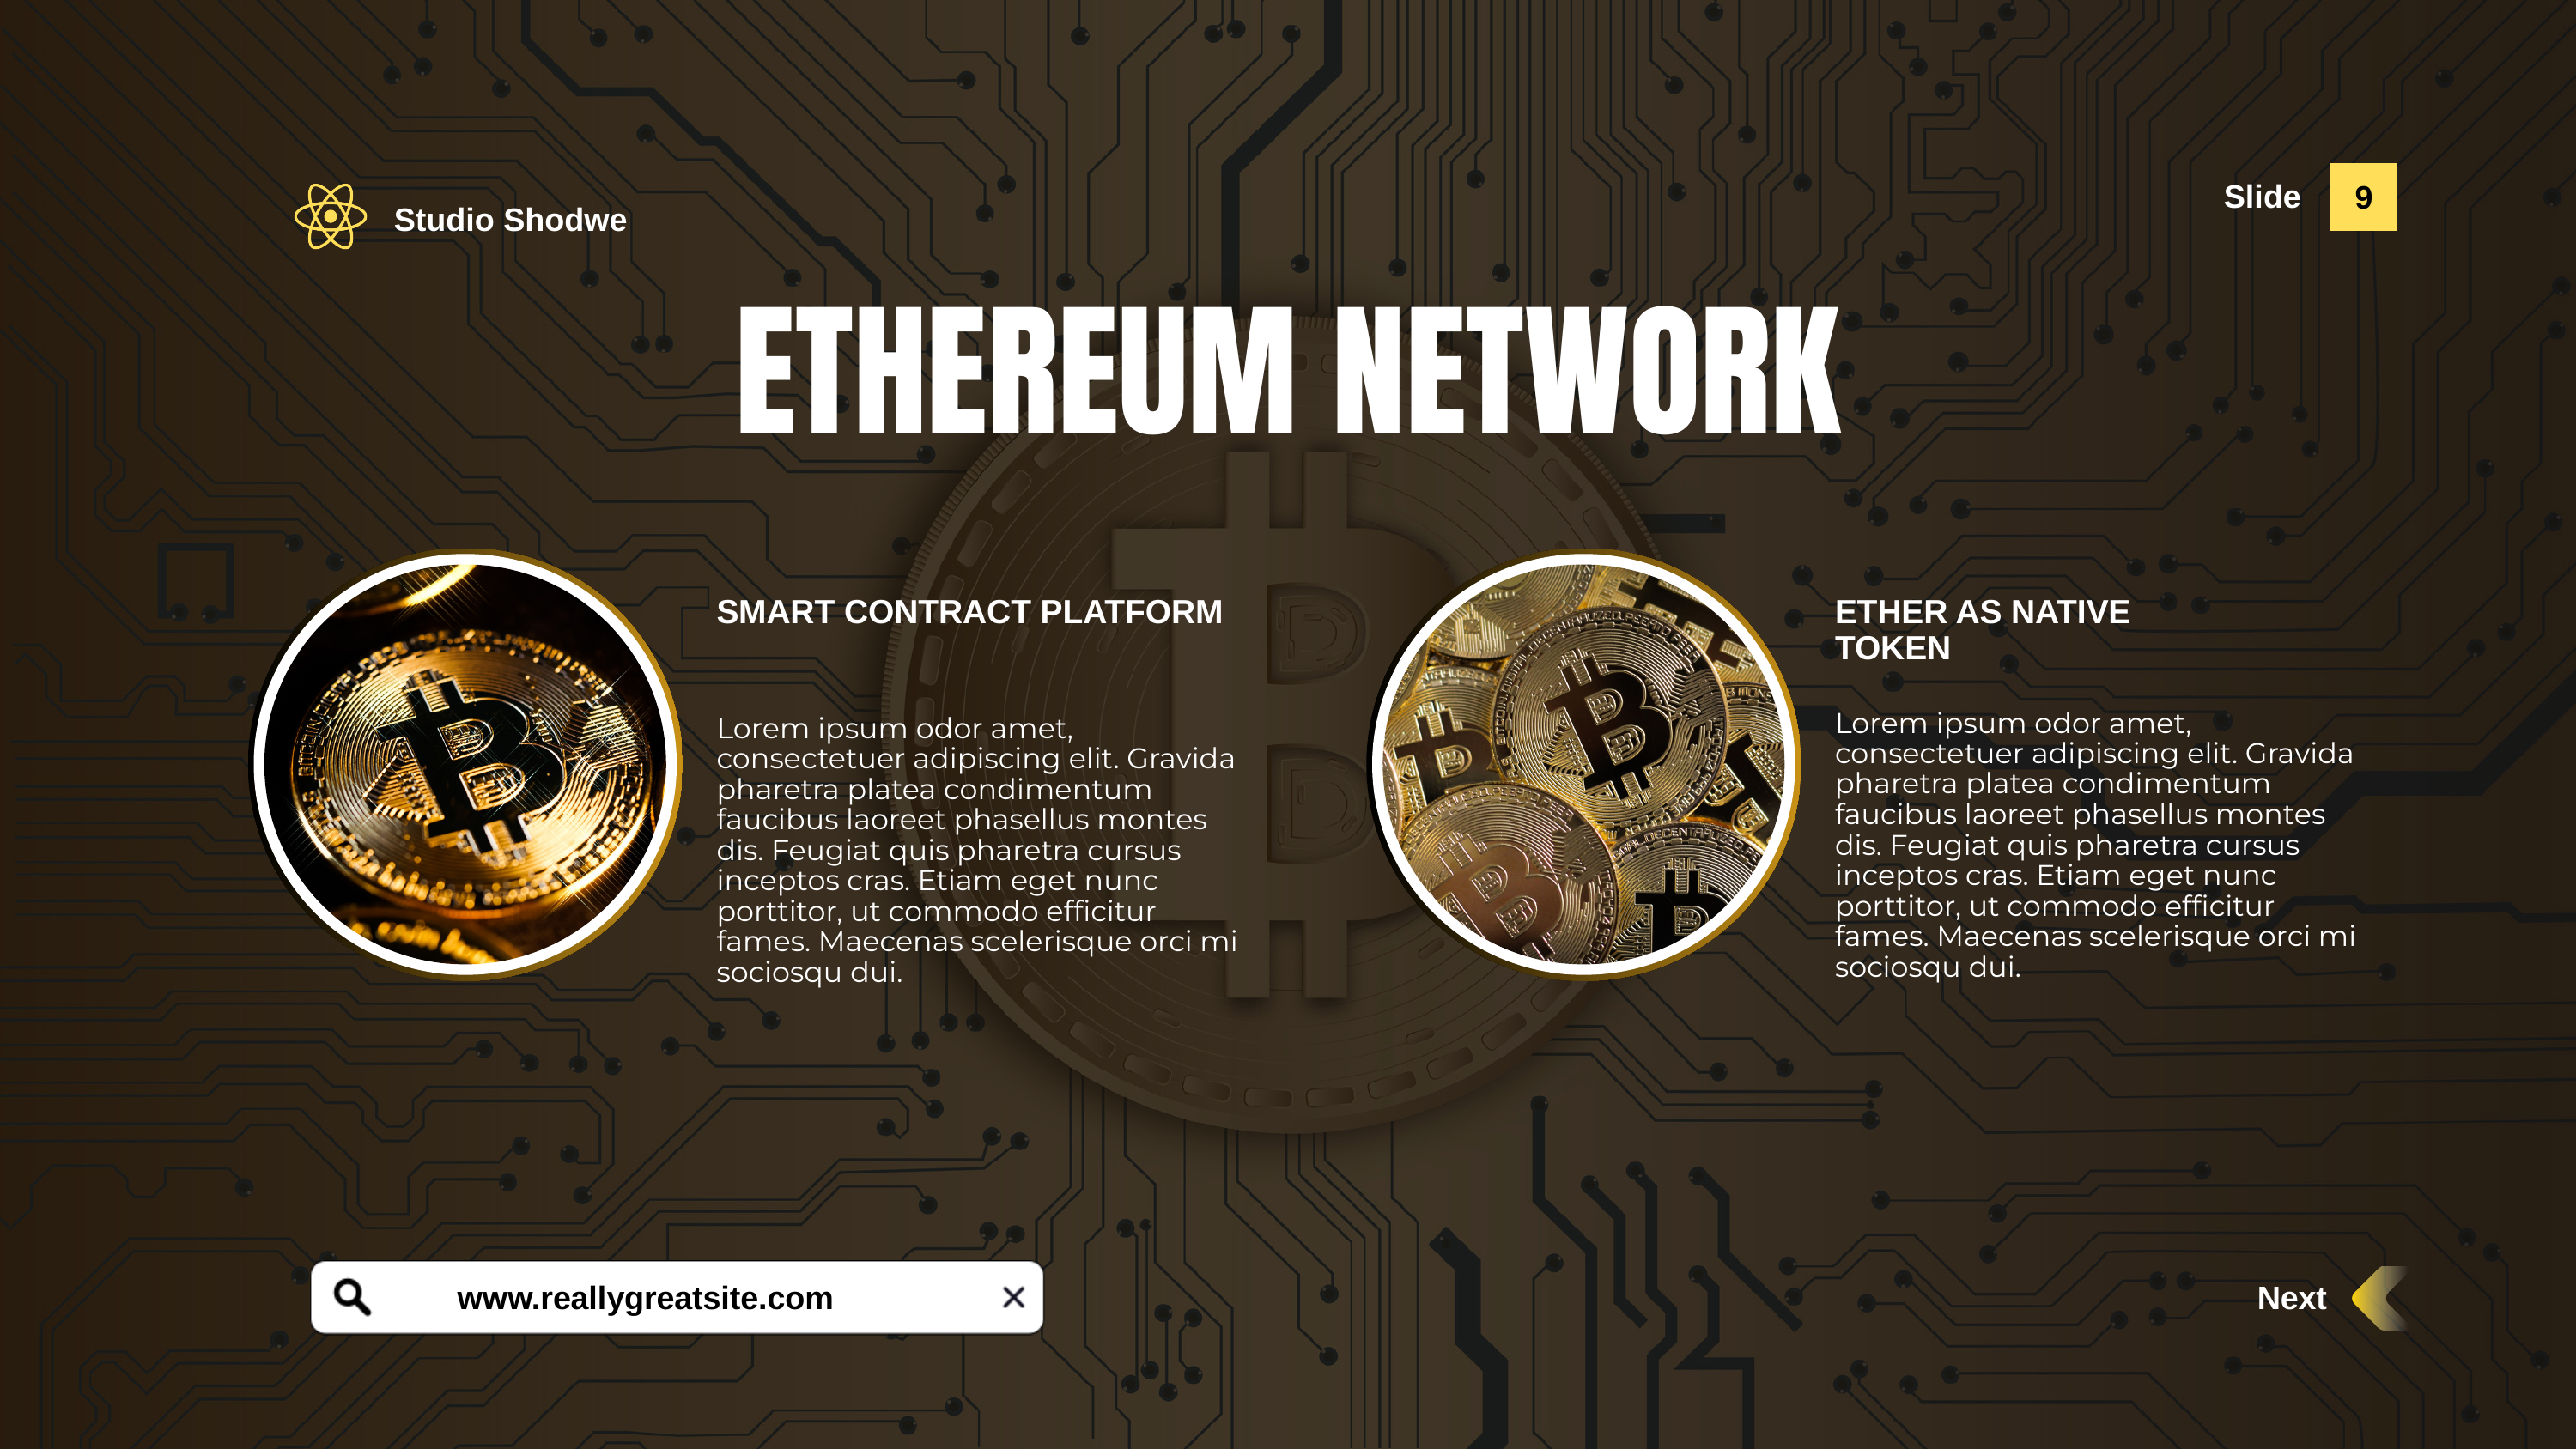

Slide
9

Studio Shodwe
ETHEREUM NETWORK

SMART CONTRACT PLATFORM
ETHER AS NATIVE TOKEN
Lorem ipsum odor amet, consectetuer adipiscing elit. Gravida pharetra platea condimentum faucibus laoreet phasellus montes dis. Feugiat quis pharetra cursus inceptos cras. Etiam eget nunc porttitor, ut commodo efficitur fames. Maecenas scelerisque orci mi sociosqu dui.
Lorem ipsum odor amet, consectetuer adipiscing elit. Gravida pharetra platea condimentum faucibus laoreet phasellus montes dis. Feugiat quis pharetra cursus inceptos cras. Etiam eget nunc porttitor, ut commodo efficitur fames. Maecenas scelerisque orci mi sociosqu dui.

www.reallygreatsite.com
Next